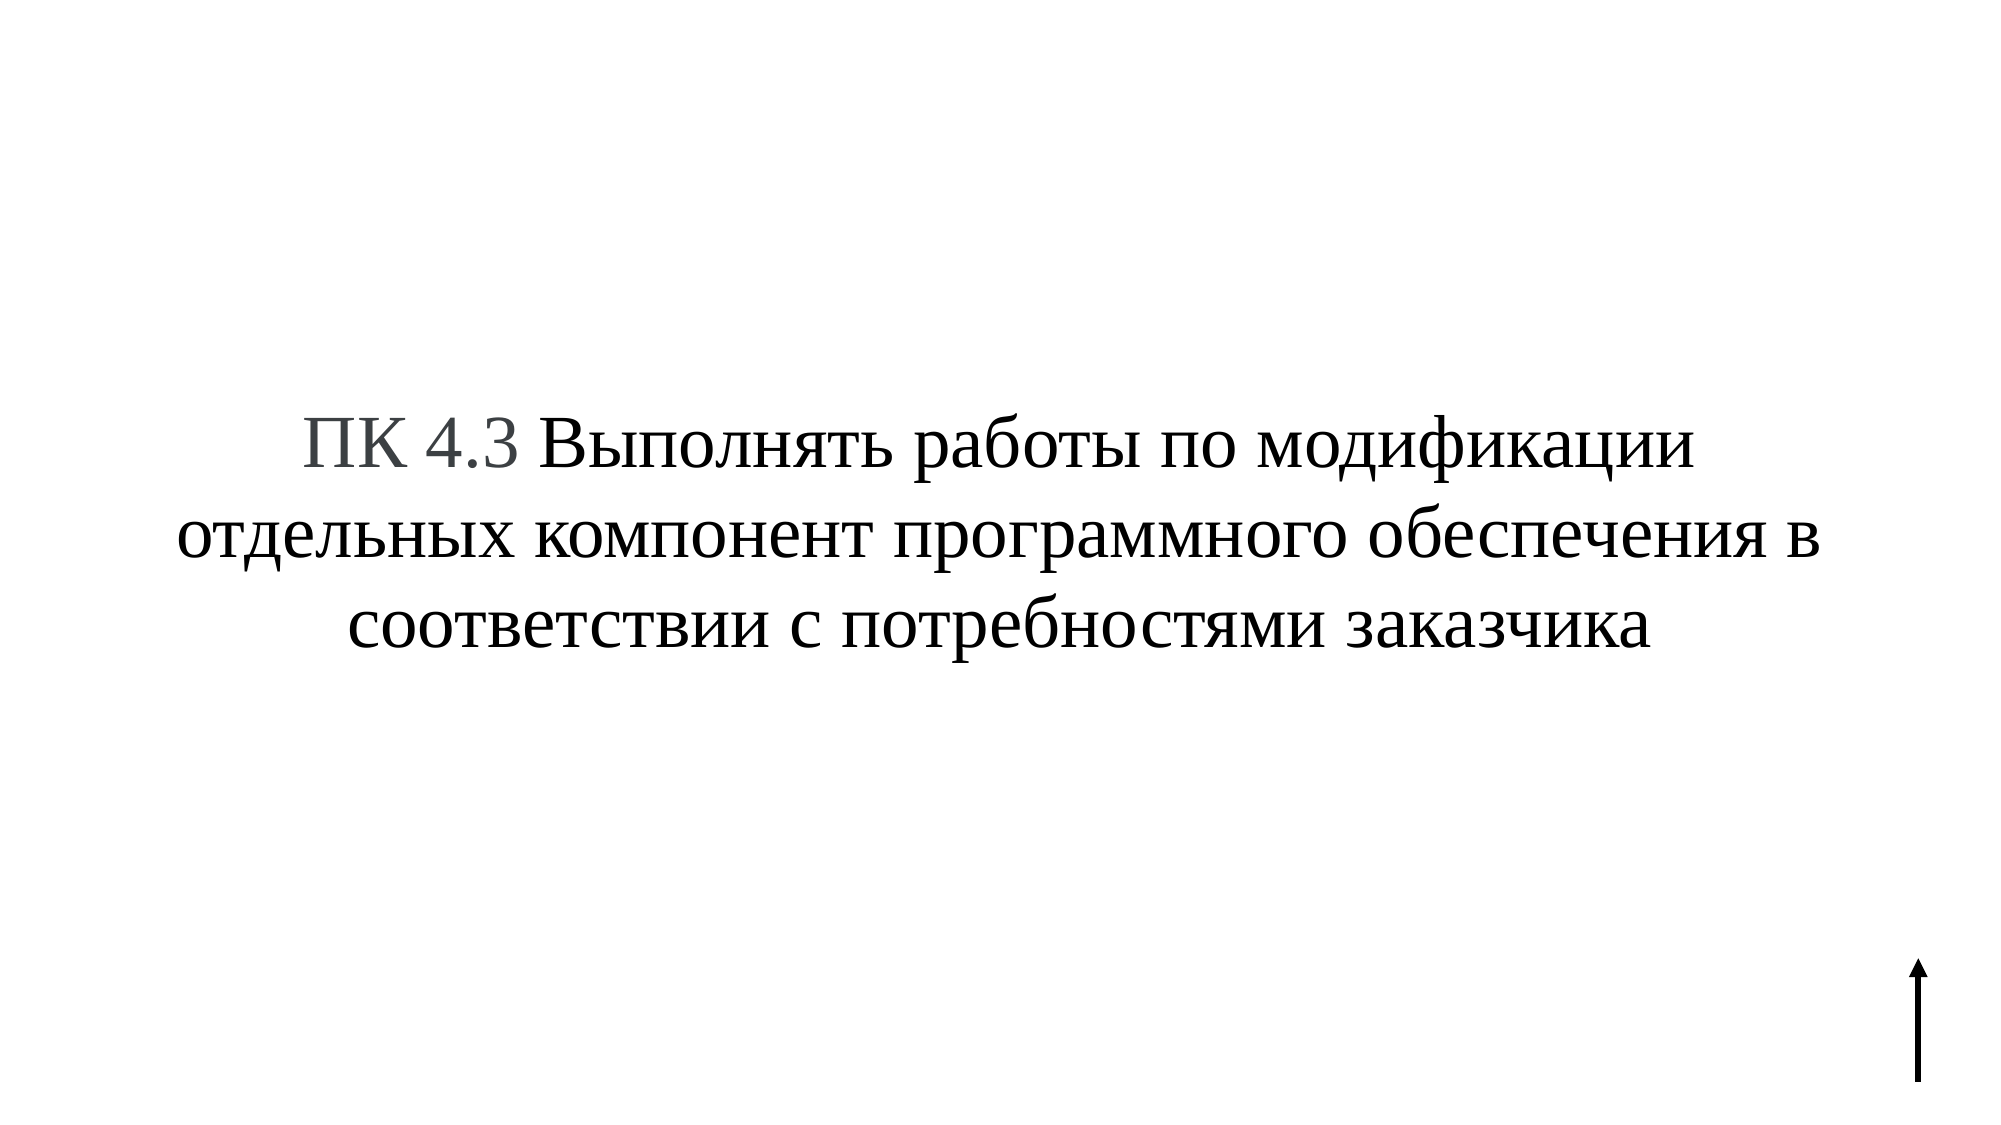

ПК 4.3 Выполнять работы по модификации отдельных компонент программного обеспечения в соответствии с потребностями заказчика